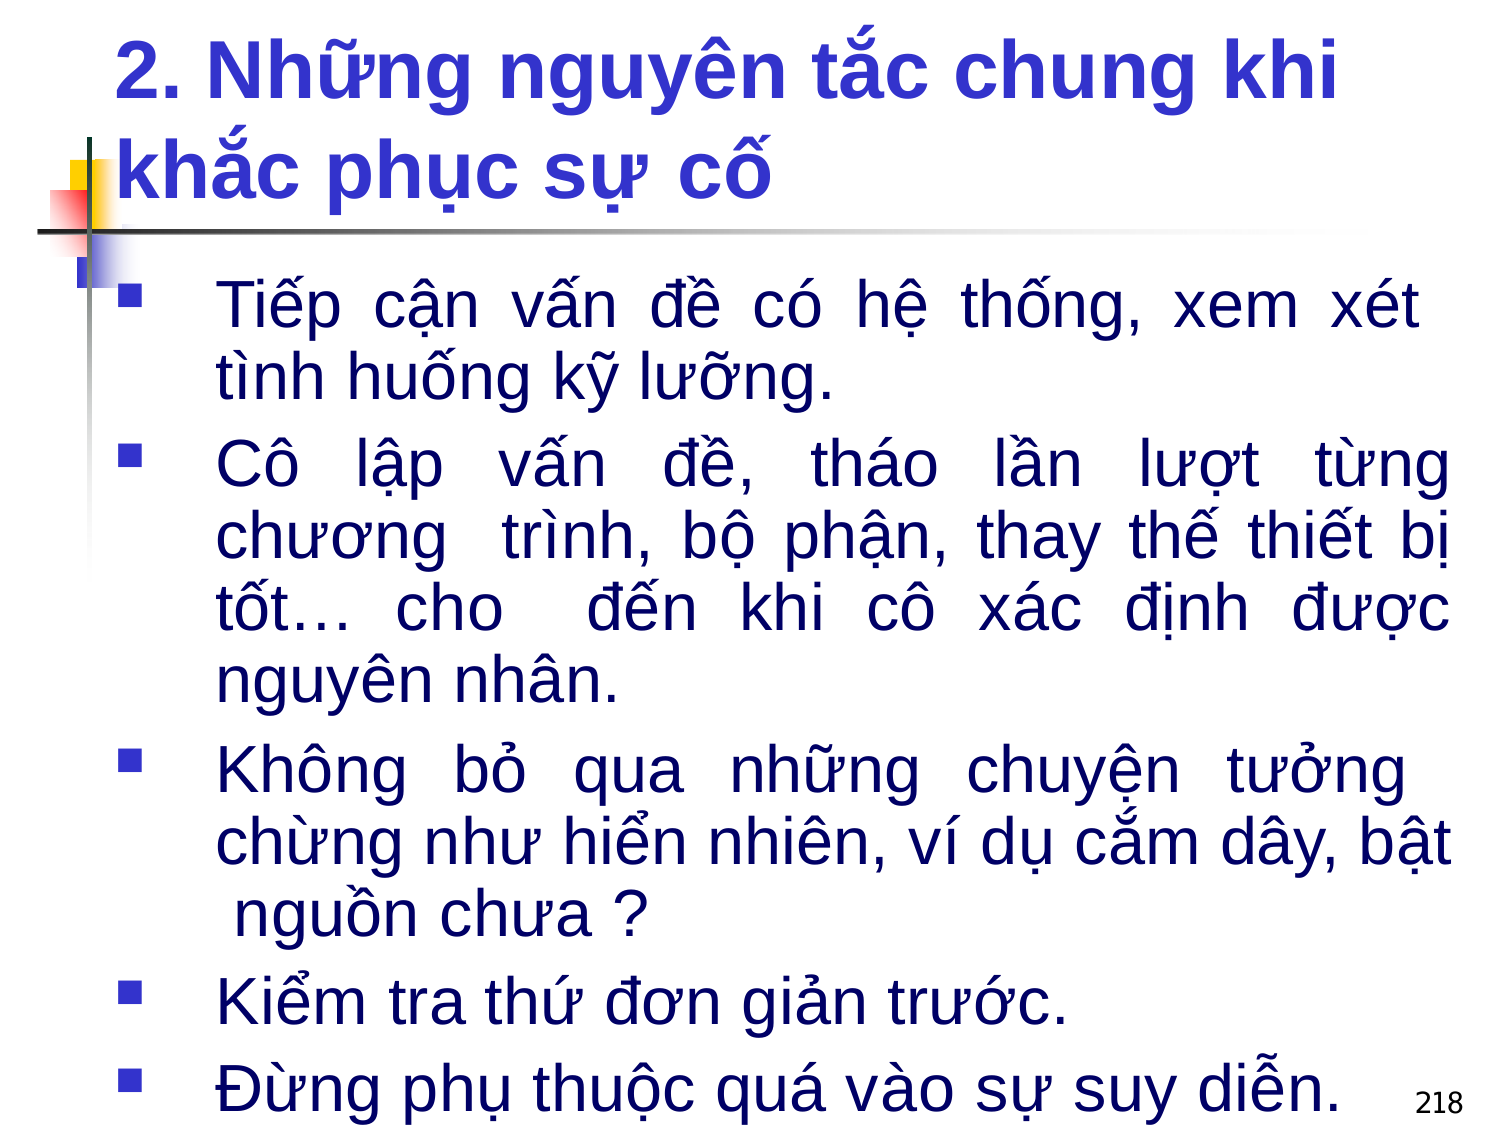

# 2. Những nguyên tắc chung khi  khắc phục sự cố
Tiếp cận vấn đề có hệ thống, xem xét  tình huống kỹ lưỡng.
Cô lập vấn đề, tháo lần lượt từng chương  trình, bộ phận, thay thế thiết bị tốt… cho  đến khi cô xác định được nguyên nhân.
Không bỏ qua những chuyện tưởng  chừng như hiển nhiên, ví dụ cắm dây, bật  nguồn chưa ?
Kiểm tra thứ đơn giản trước.
Đừng phụ thuộc quá vào sự suy diễn.
218